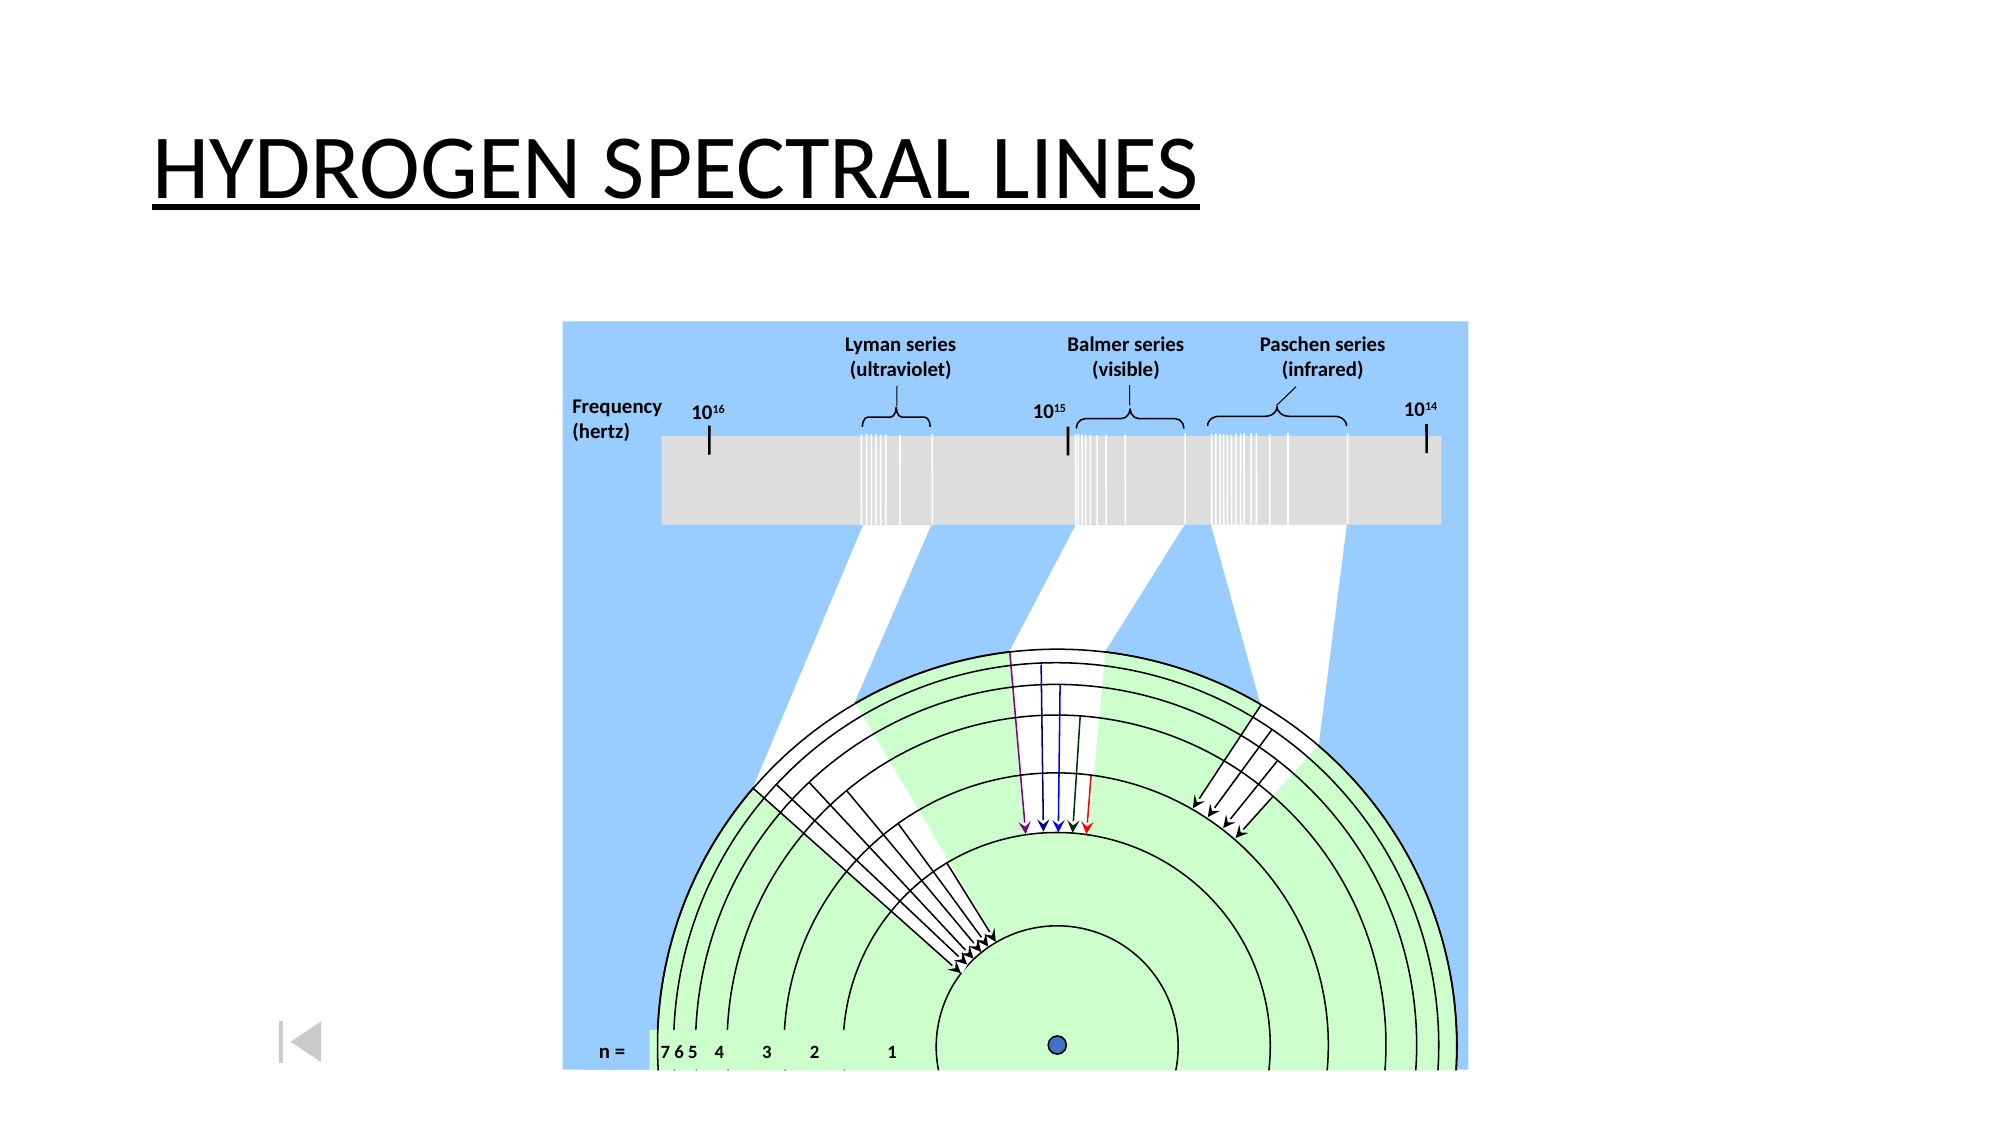

# HYDROGEN SPECTRAL LINES

Balmer series
(visible)
Paschen series
(infrared)
Lyman series
(ultraviolet)

Frequency
(hertz)

1014
1015
1016

n =
7 6 5    4         3         2                1